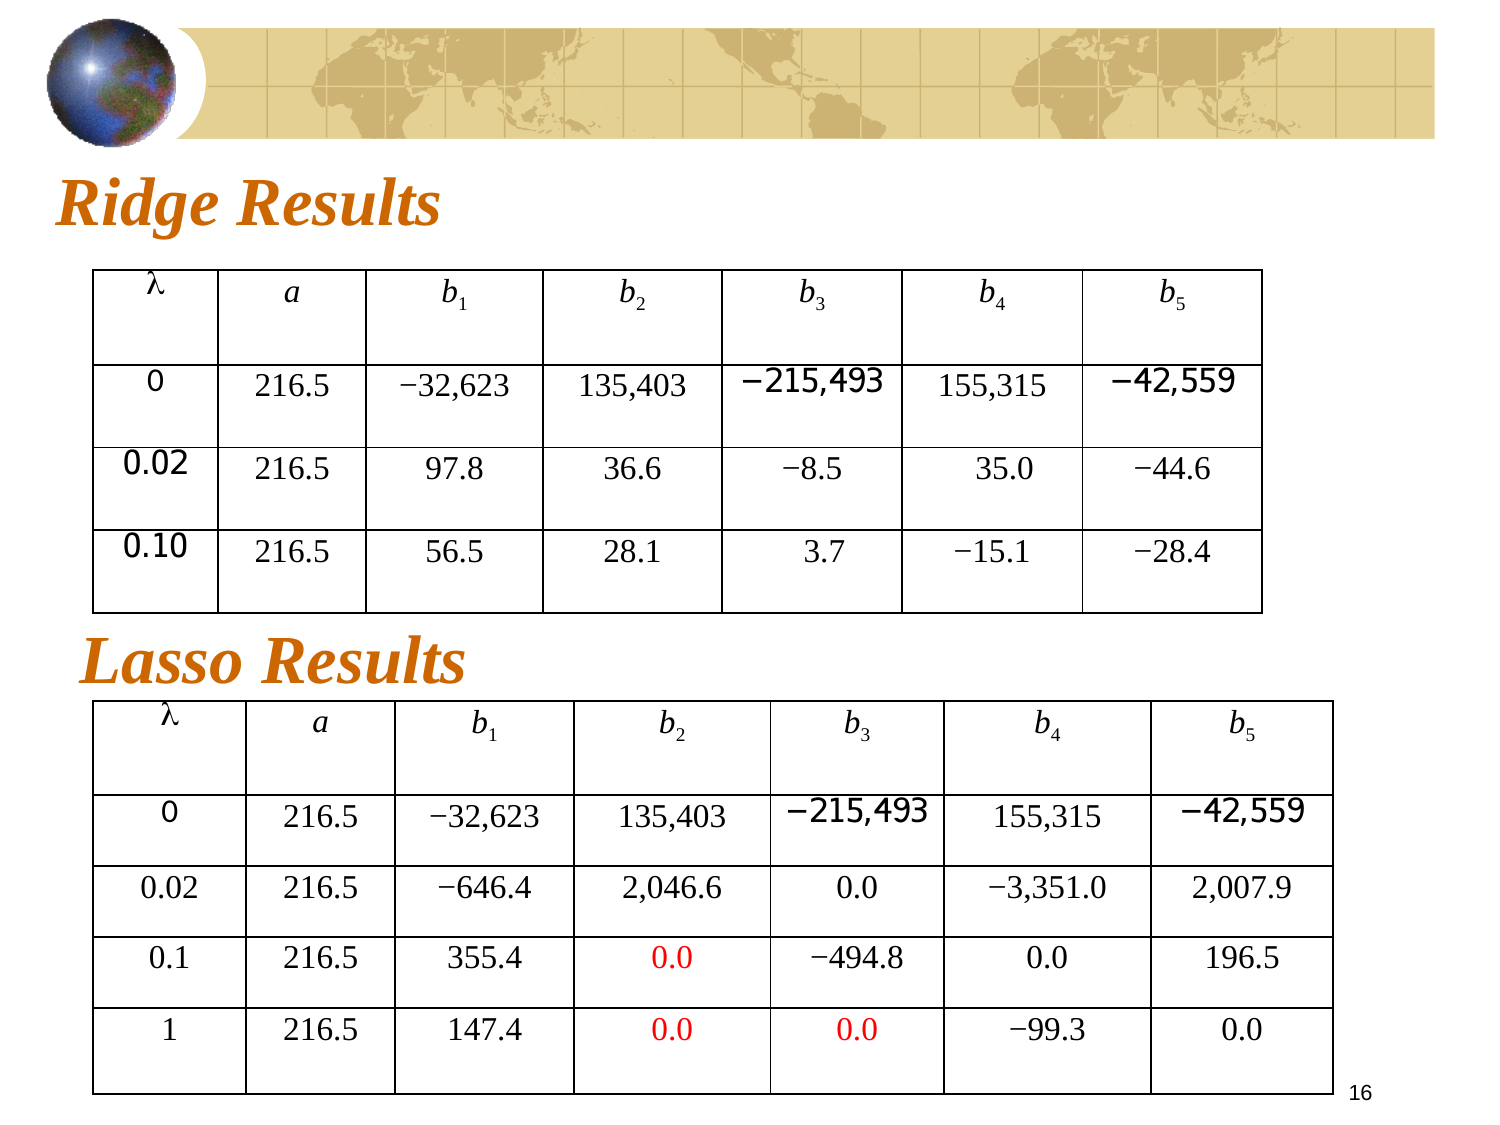

# Ridge Results
| λ | a | b1 | b2 | b3 | b4 | b5 |
| --- | --- | --- | --- | --- | --- | --- |
| 0 | 216.5 | −32,623 | 135,403 | −215,493 | 155,315 | −42,559 |
| 0.02 | 216.5 | 97.8 | 36.6 | −8.5 | 35.0 | −44.6 |
| 0.10 | 216.5 | 56.5 | 28.1 | 3.7 | −15.1 | −28.4 |
Lasso Results

| λ | a | b1 | b2 | b3 | b4 | b5 |
| --- | --- | --- | --- | --- | --- | --- |
| 0 | 216.5 | −32,623 | 135,403 | −215,493 | 155,315 | −42,559 |
| 0.02 | 216.5 | −646.4 | 2,046.6 | 0.0 | −3,351.0 | 2,007.9 |
| 0.1 | 216.5 | 355.4 | 0.0 | −494.8 | 0.0 | 196.5 |
| 1 | 216.5 | 147.4 | 0.0 | 0.0 | −99.3 | 0.0 |
16